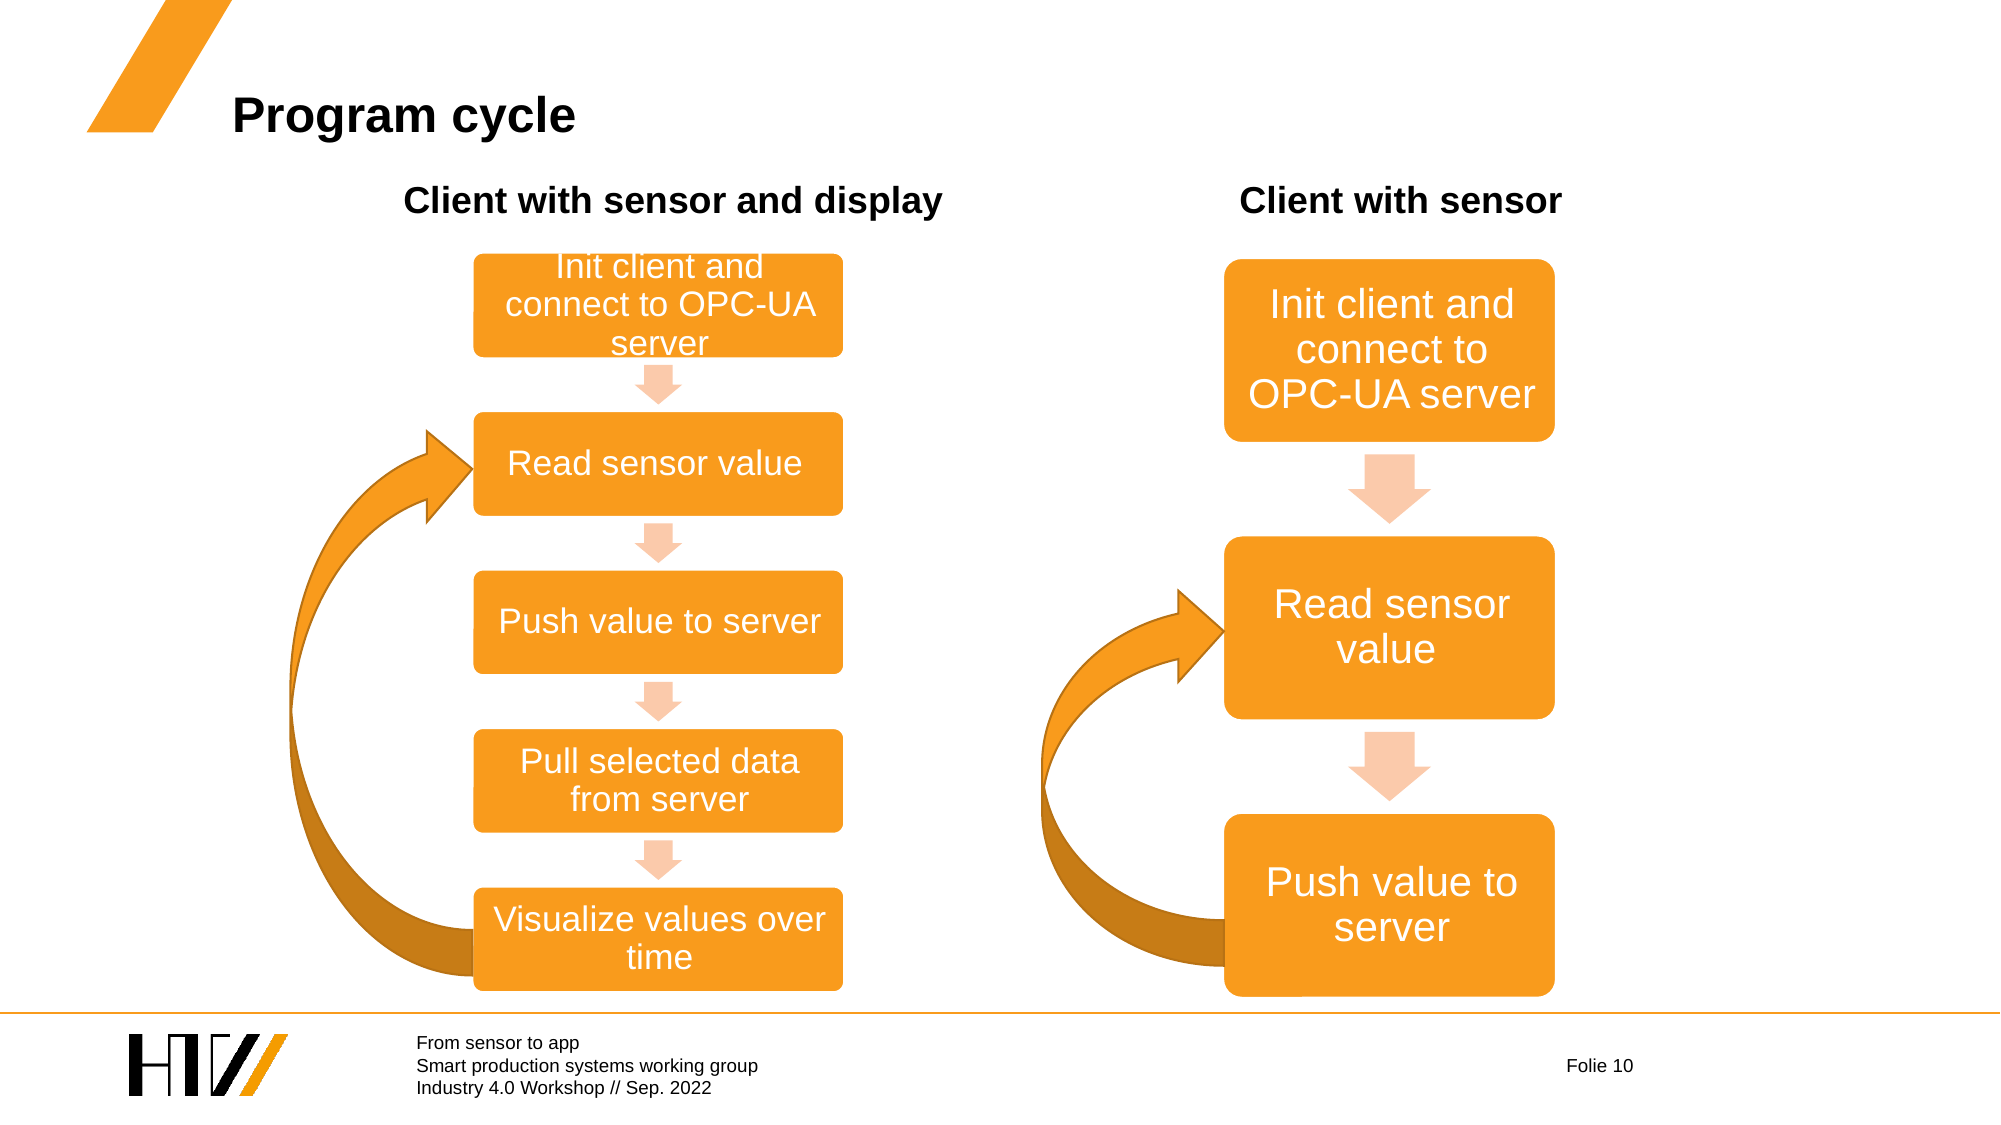

# Program cycle
Client with sensor and display
Client with sensor
Init client and connect to OPC-UA server

Read sensor value

Push value to server

Pull selected data from server

Visualize values over time
Init client and connect to OPC-UA server

Read sensor value

Push value to server